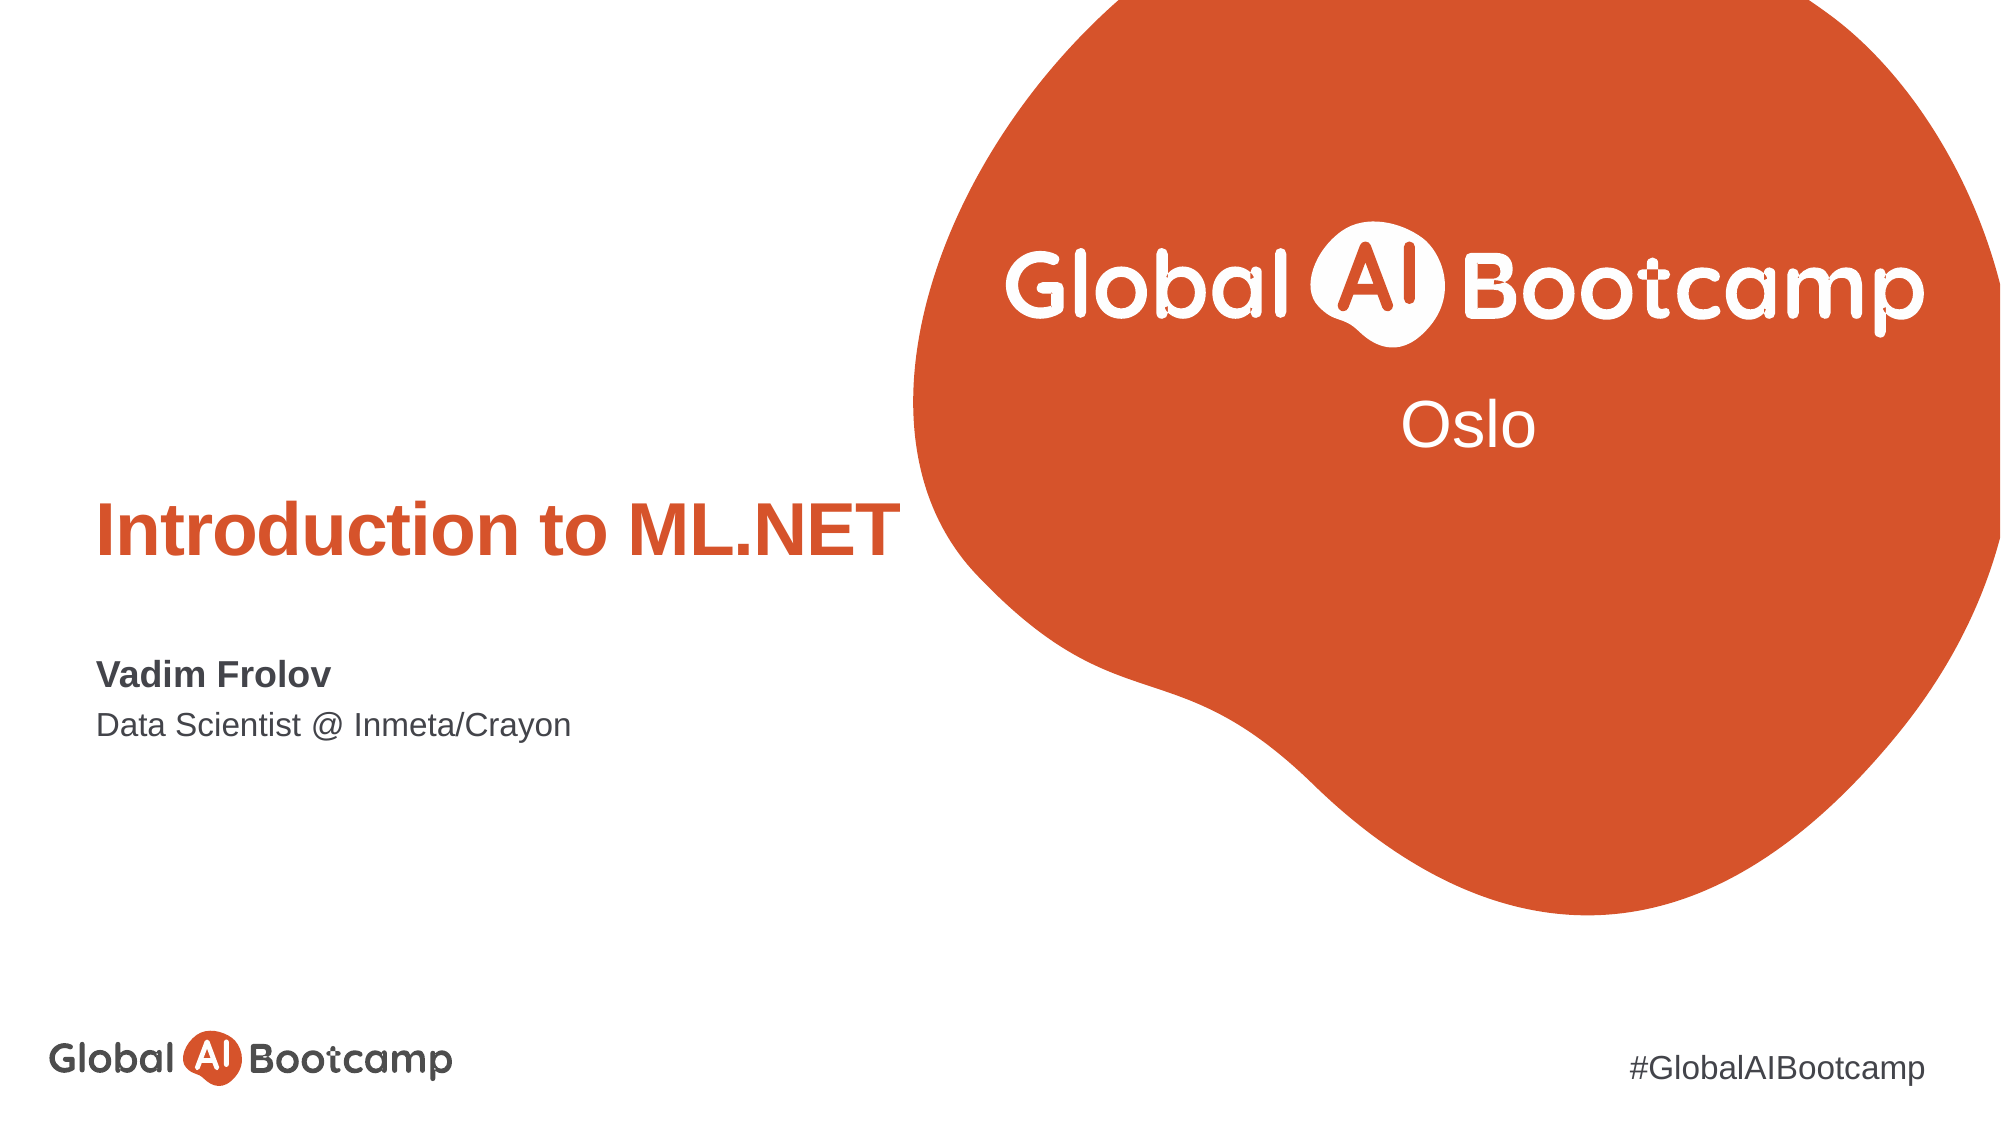

Oslo
# Introduction to ML.NET
Vadim Frolov
Data Scientist @ Inmeta/Crayon